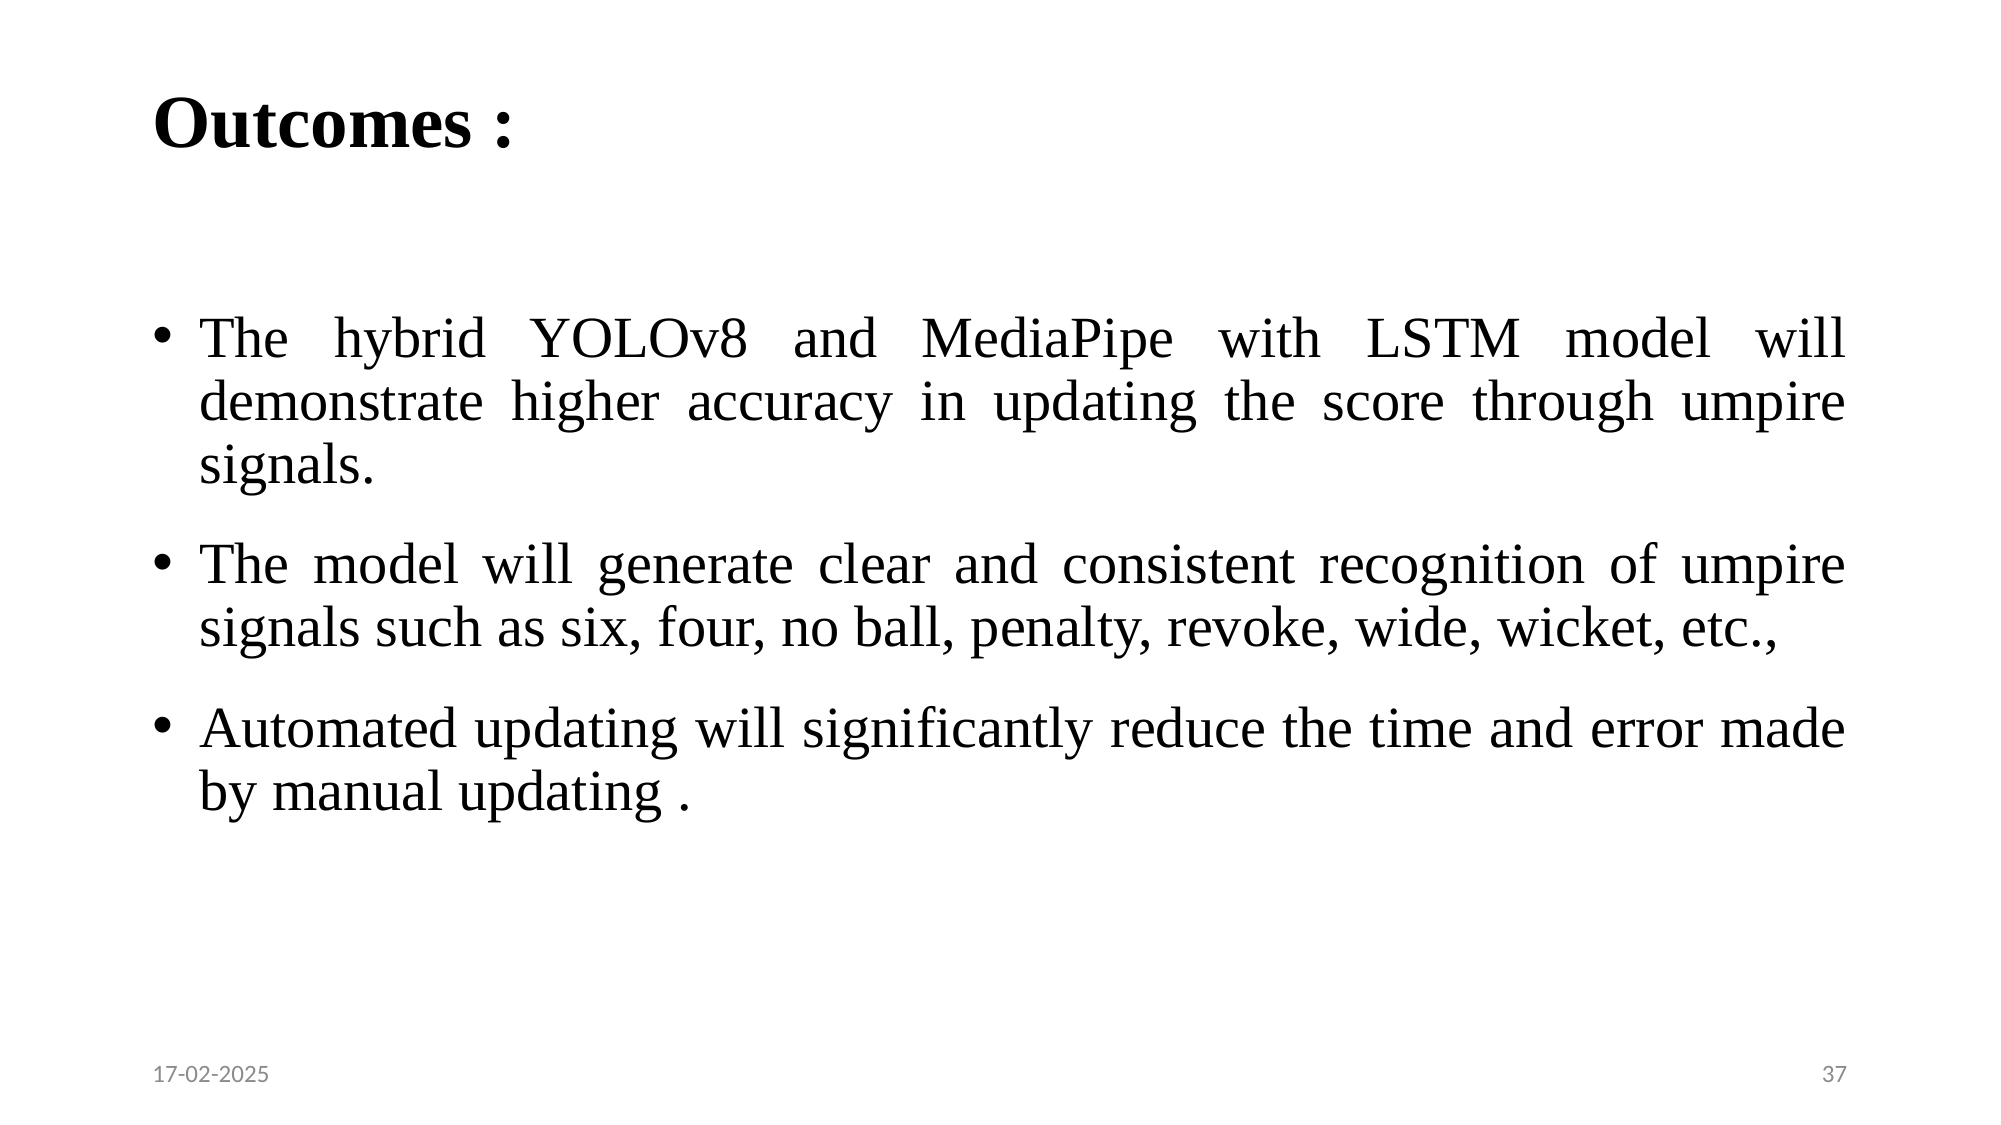

# Outcomes :
The hybrid YOLOv8 and MediaPipe with LSTM model will demonstrate higher accuracy in updating the score through umpire signals.
The model will generate clear and consistent recognition of umpire signals such as six, four, no ball, penalty, revoke, wide, wicket, etc.,
Automated updating will significantly reduce the time and error made by manual updating .

17-02-2025
37